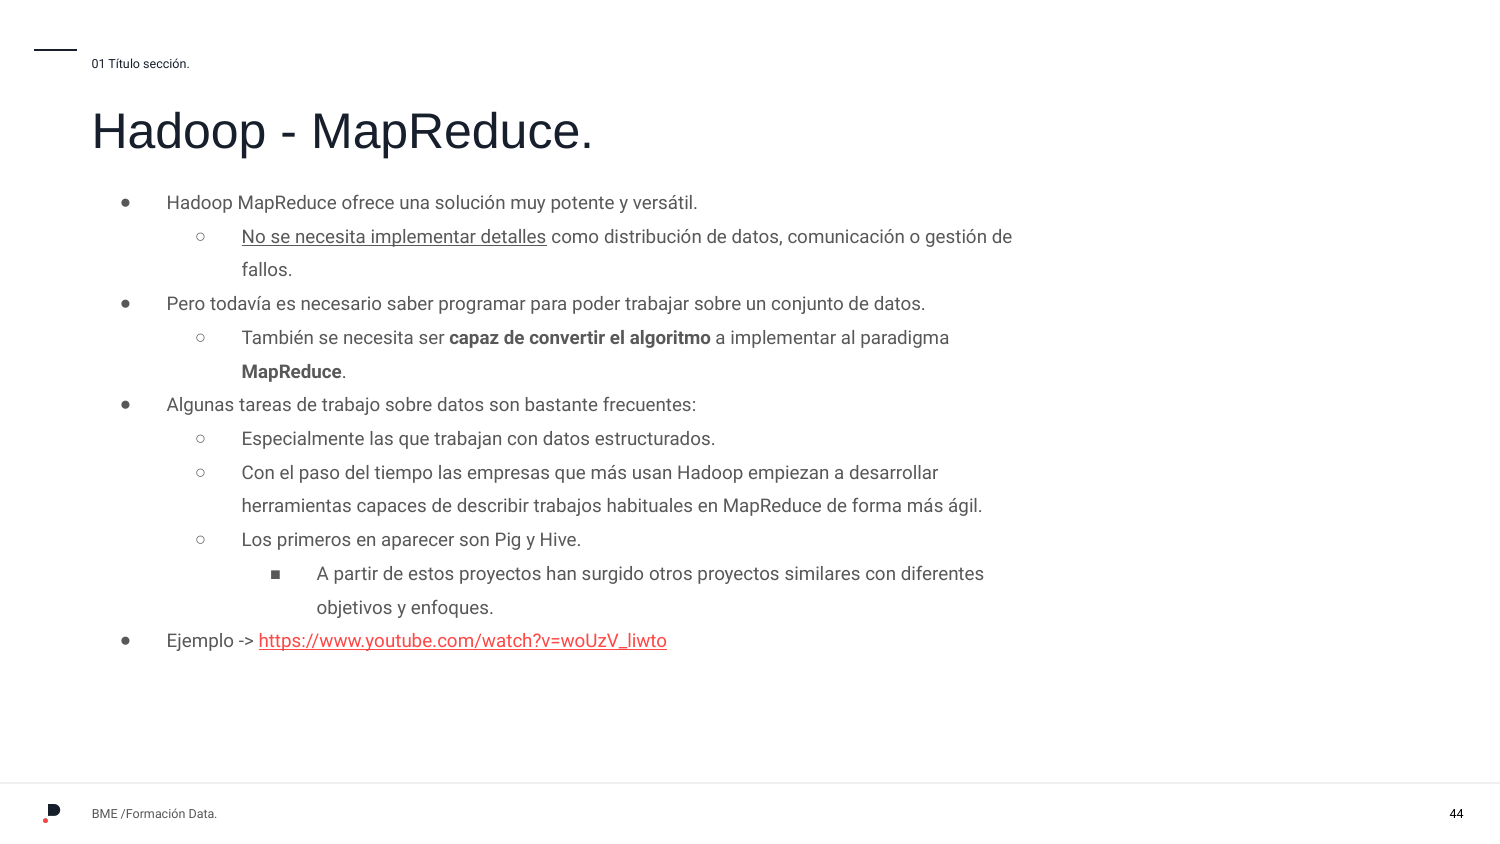

01 Título sección.
Hadoop - MapReduce.
Hadoop MapReduce ofrece una solución muy potente y versátil.
No se necesita implementar detalles como distribución de datos, comunicación o gestión de fallos.
Pero todavía es necesario saber programar para poder trabajar sobre un conjunto de datos.
También se necesita ser capaz de convertir el algoritmo a implementar al paradigma MapReduce.
Algunas tareas de trabajo sobre datos son bastante frecuentes:
Especialmente las que trabajan con datos estructurados.
Con el paso del tiempo las empresas que más usan Hadoop empiezan a desarrollar herramientas capaces de describir trabajos habituales en MapReduce de forma más ágil.
Los primeros en aparecer son Pig y Hive.
A partir de estos proyectos han surgido otros proyectos similares con diferentes objetivos y enfoques.
Ejemplo -> https://www.youtube.com/watch?v=woUzV_liwto